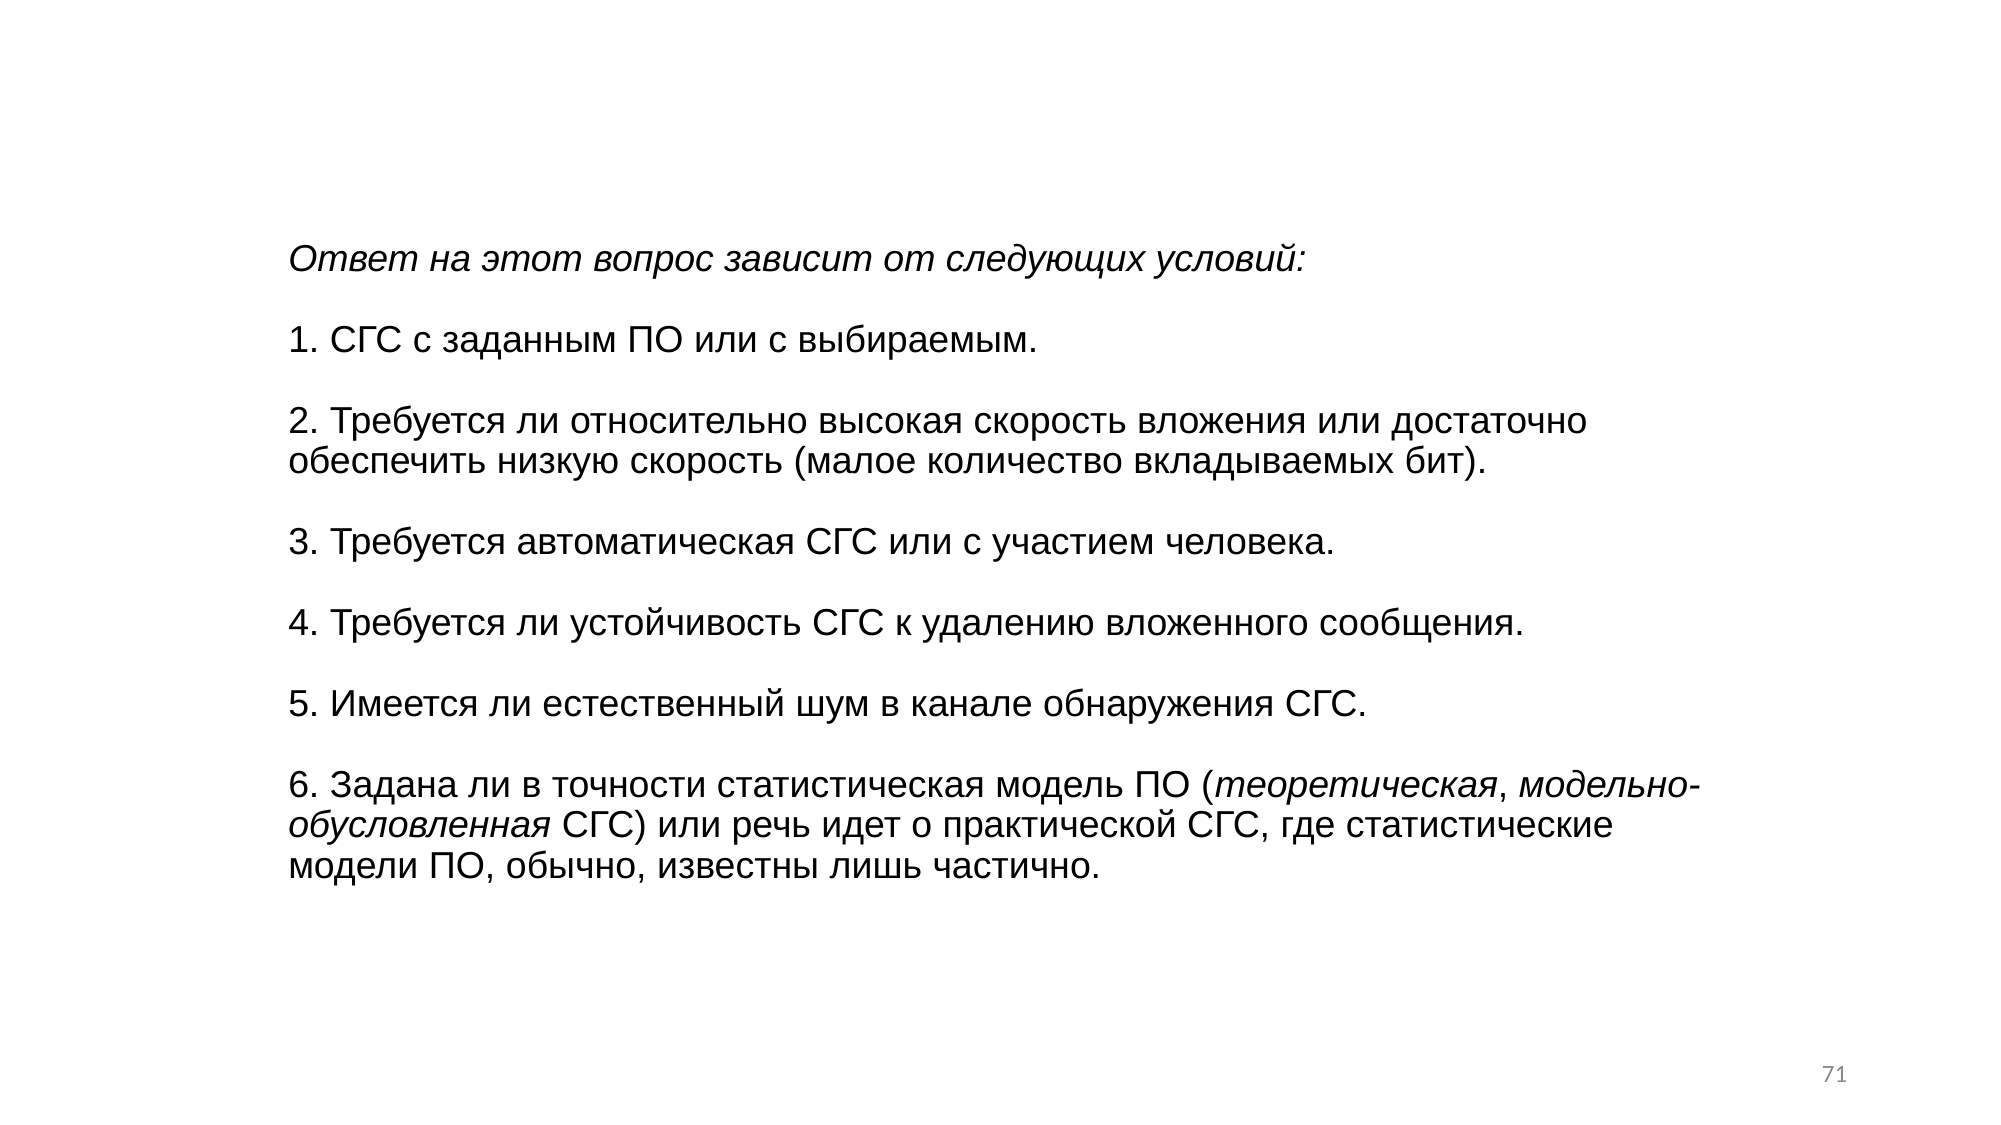

# Ответ на этот вопрос зависит от следующих условий: 1. СГС с заданным ПО или с выбираемым. 2. Требуется ли относительно высокая скорость вложения или достаточно обеспечить низкую скорость (малое количество вкладываемых бит). 3. Требуется автоматическая СГС или с участием человека. 4. Требуется ли устойчивость СГС к удалению вложенного сообщения. 5. Имеется ли естественный шум в канале обнаружения СГС. 6. Задана ли в точности статистическая модель ПО (теоретическая, модельно-обусловленная СГС) или речь идет о практической СГС, где статистические модели ПО, обычно, известны лишь частично.
71